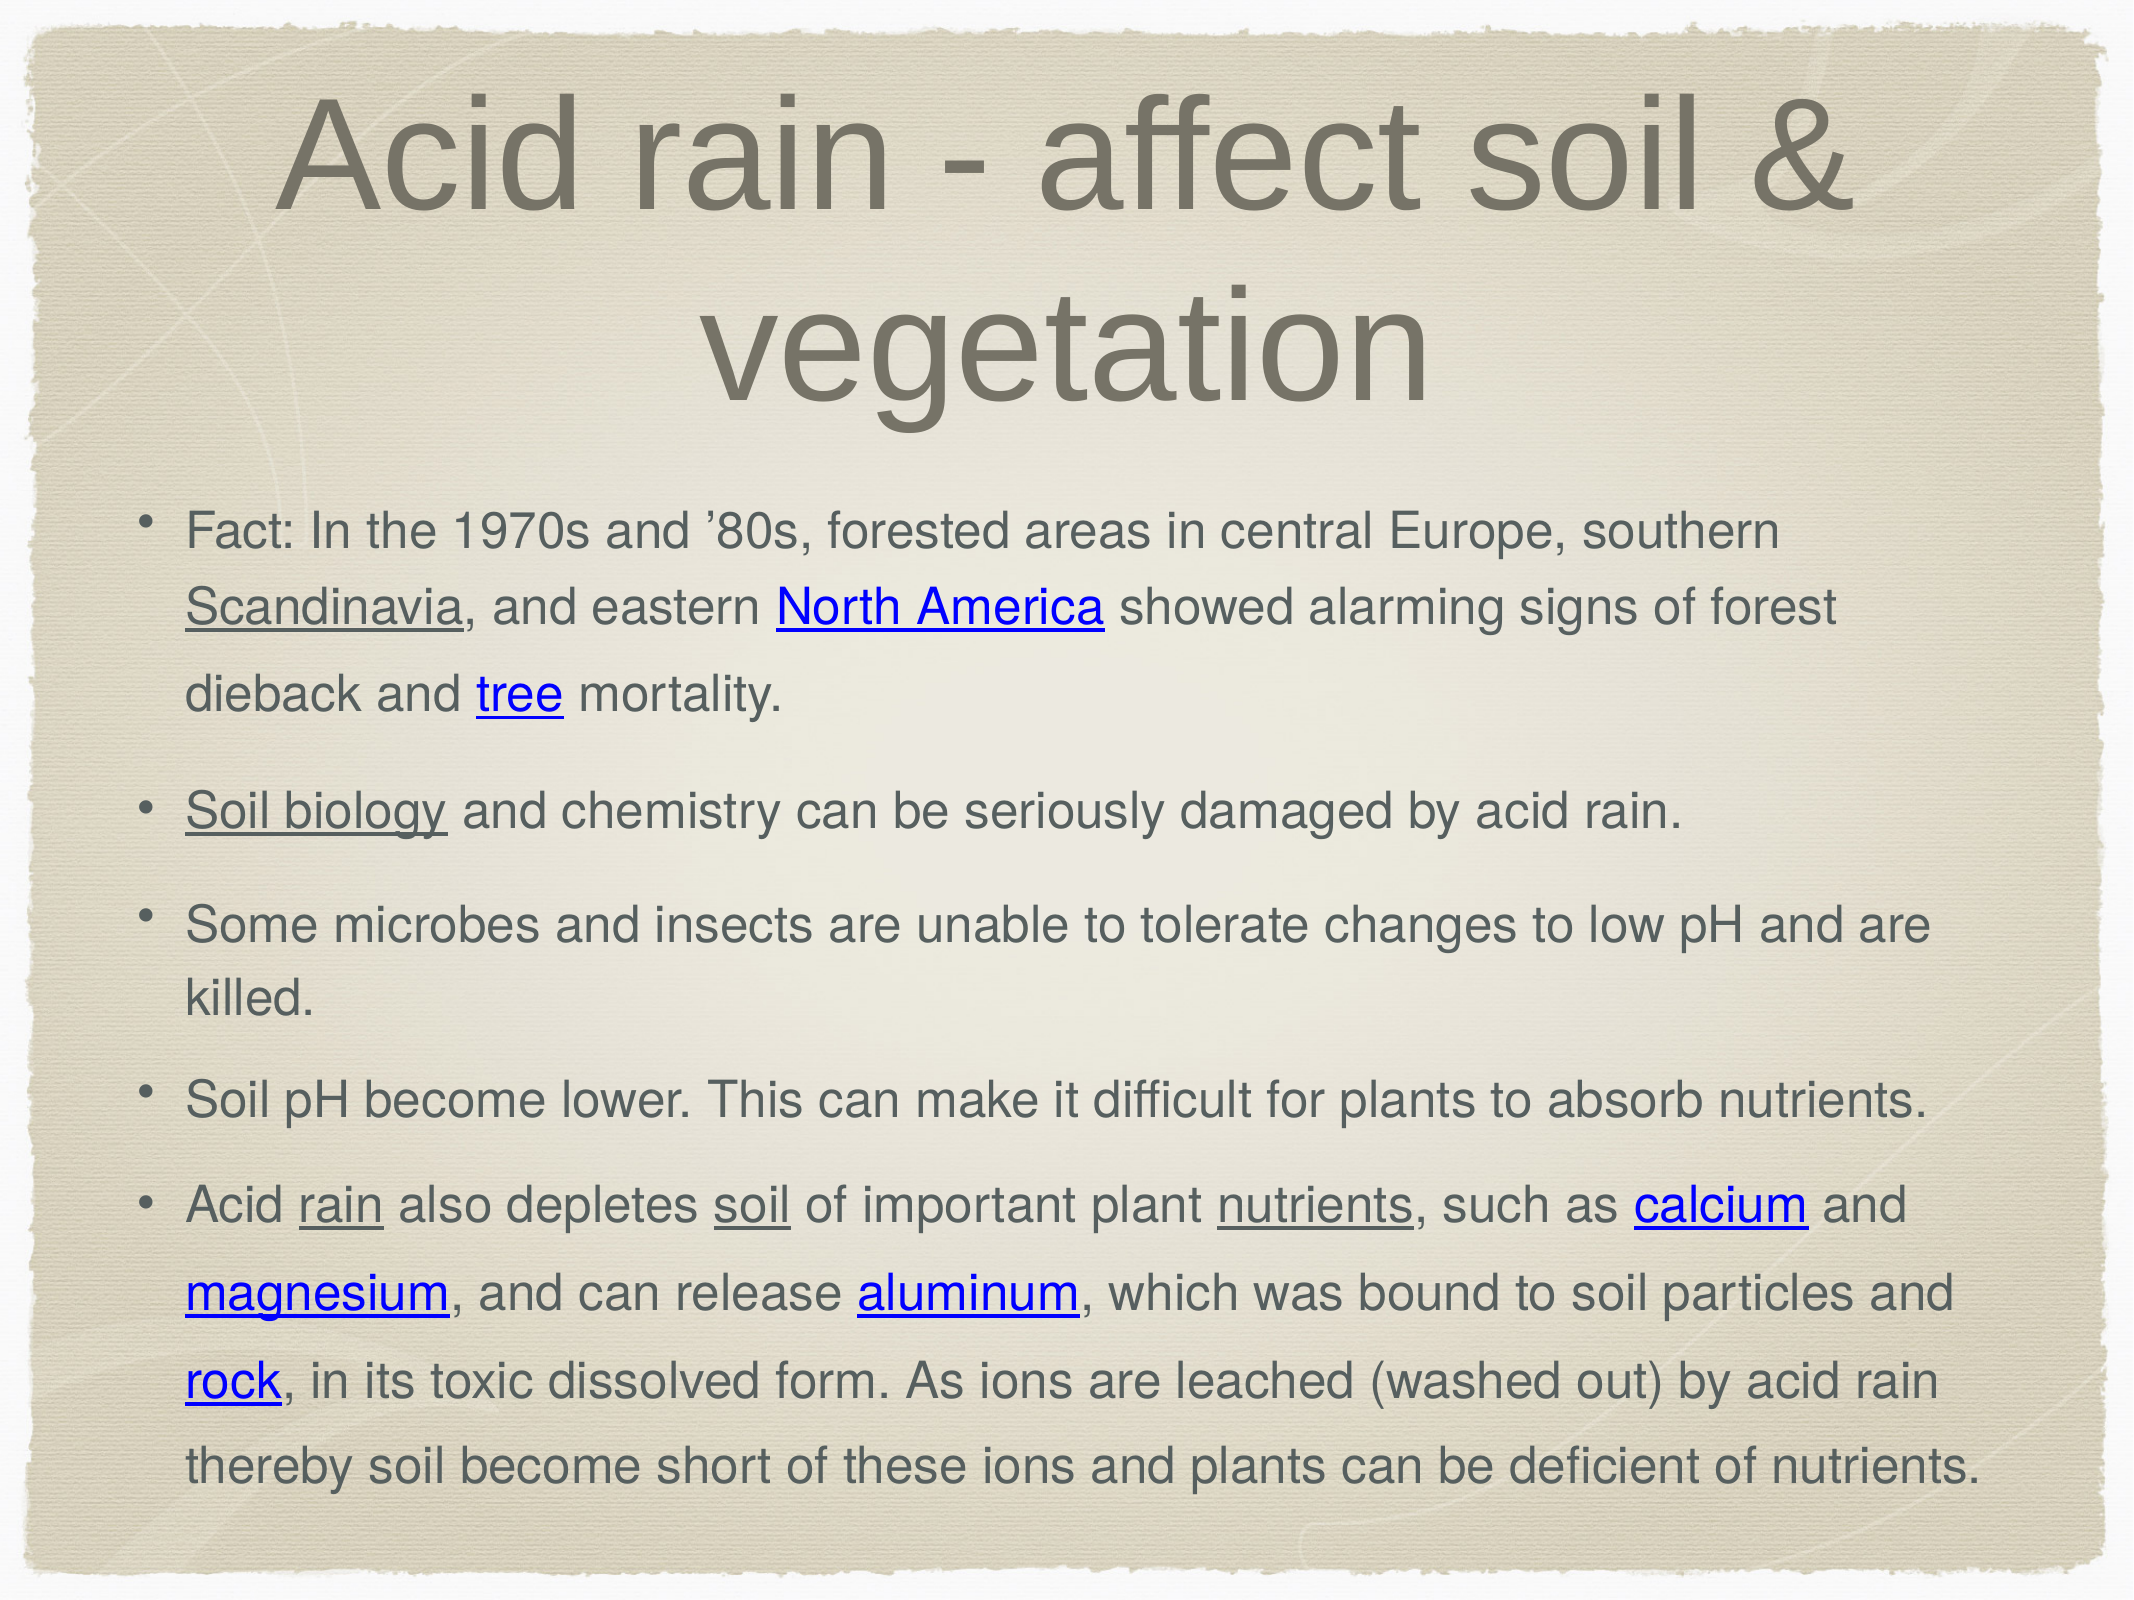

# Acid rain - affect soil & vegetation
Fact: In the 1970s and ’80s, forested areas in central Europe, southern Scandinavia, and eastern North America showed alarming signs of forest dieback and tree mortality.
Soil biology and chemistry can be seriously damaged by acid rain.
Some microbes and insects are unable to tolerate changes to low pH and are killed.
Soil pH become lower. This can make it difficult for plants to absorb nutrients.
Acid rain also depletes soil of important plant nutrients, such as calcium and magnesium, and can release aluminum, which was bound to soil particles and rock, in its toxic dissolved form. As ions are leached (washed out) by acid rain thereby soil become short of these ions and plants can be deficient of nutrients.